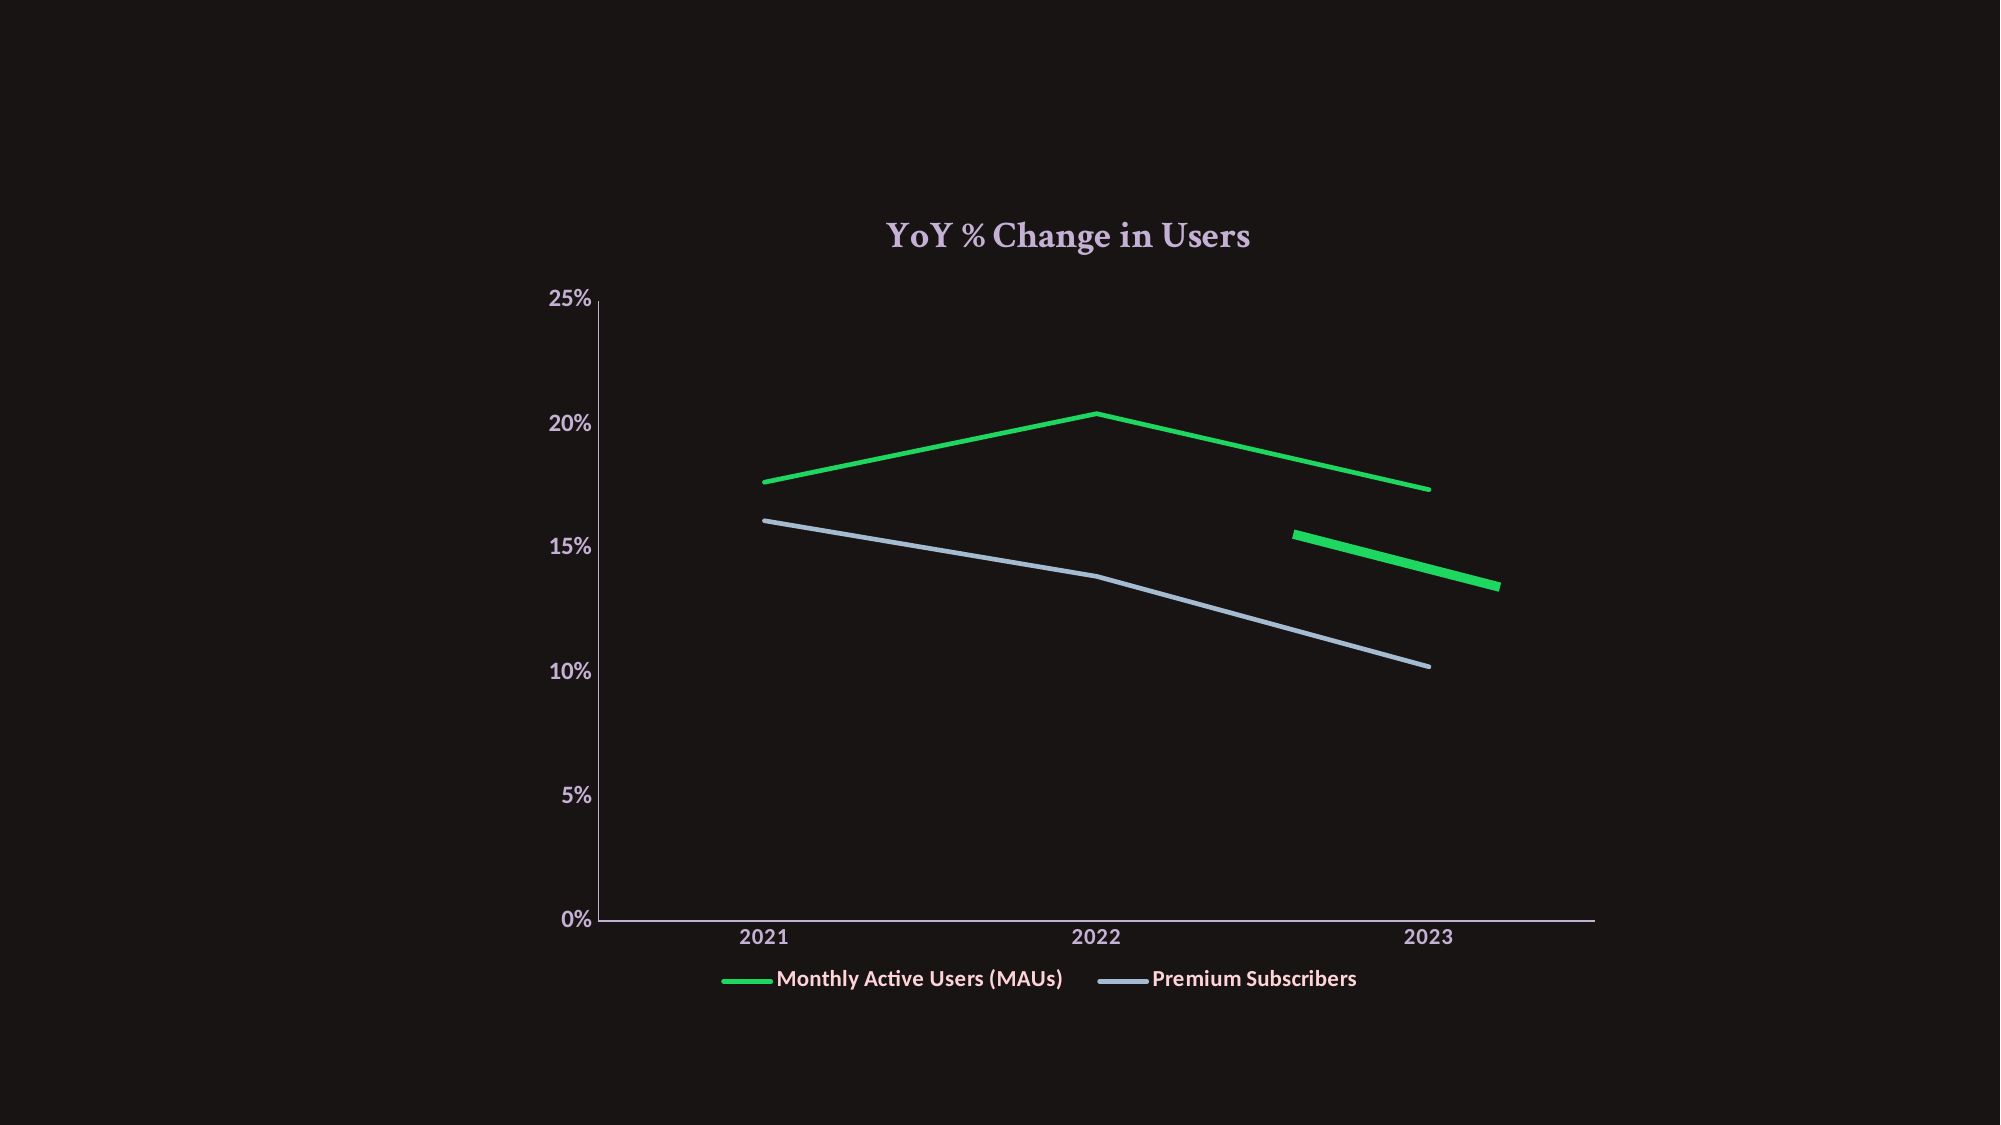

### Chart: YoY % Change in Users

| Category | Monthly Active Users (MAUs) | Premium Subscribers |
|---|---|---|
| 2021 | 0.17681159420289855 | 0.16129032258064516 |
| 2022 | 0.2044334975369458 | 0.1388888888888889 |
| 2023 | 0.1738241308793456 | 0.1024390243902439 |